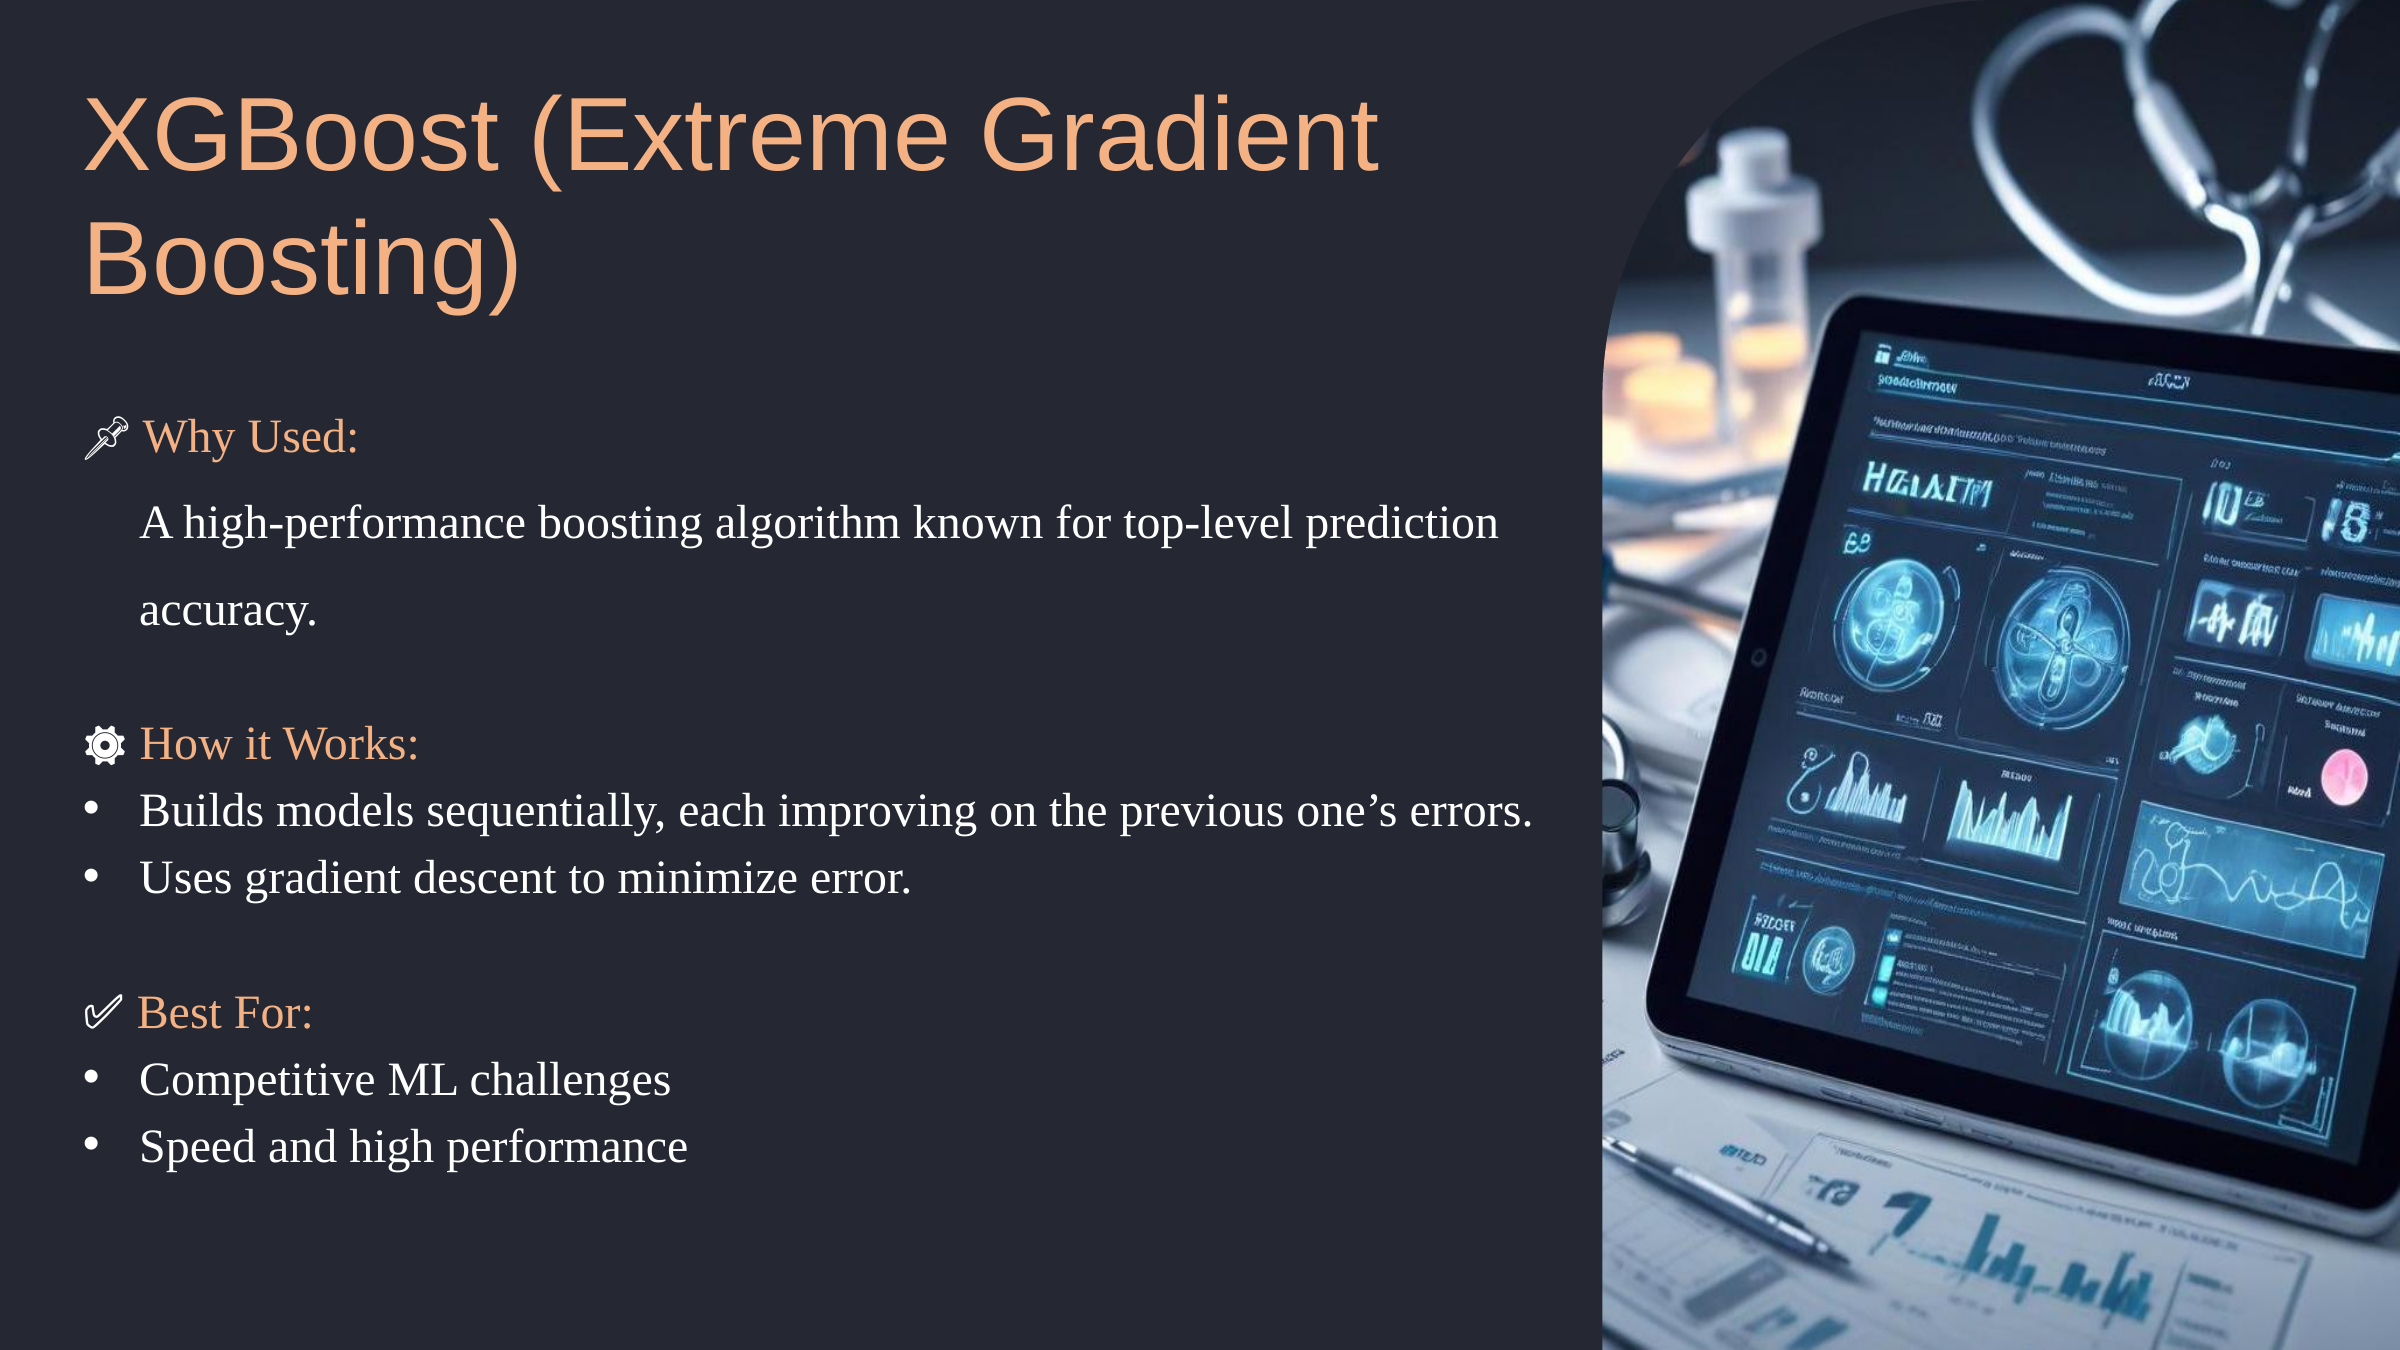

XGBoost (Extreme Gradient Boosting)
📌 Why Used:
A high-performance boosting algorithm known for top-level prediction accuracy.

⚙️ How it Works:
Builds models sequentially, each improving on the previous one’s errors.
Uses gradient descent to minimize error.

✅ Best For:
Competitive ML challenges
Speed and high performance